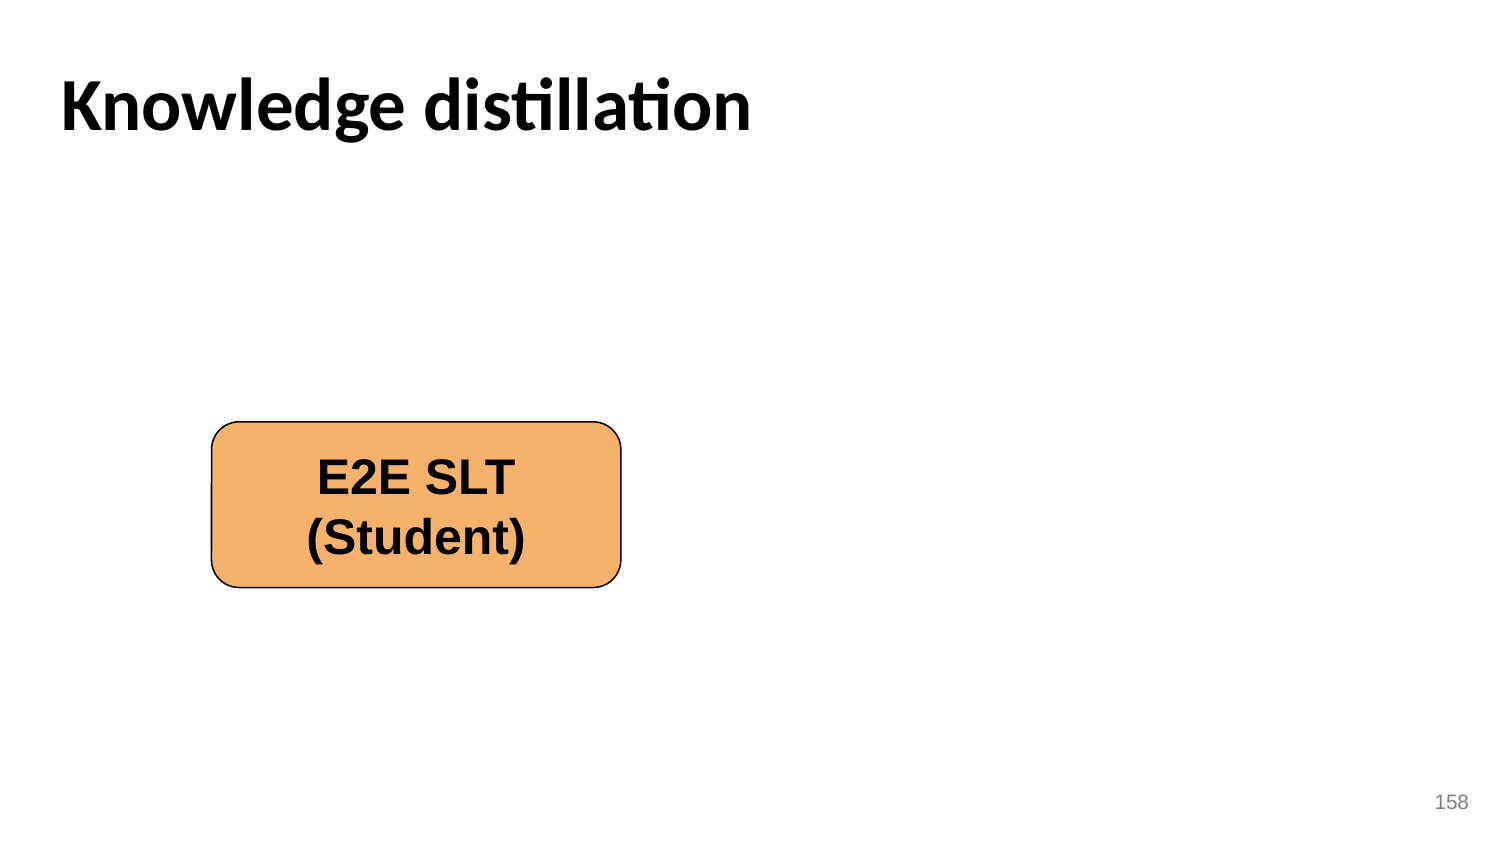

# Knowledge distillation
E2E SLT
(Student)
158